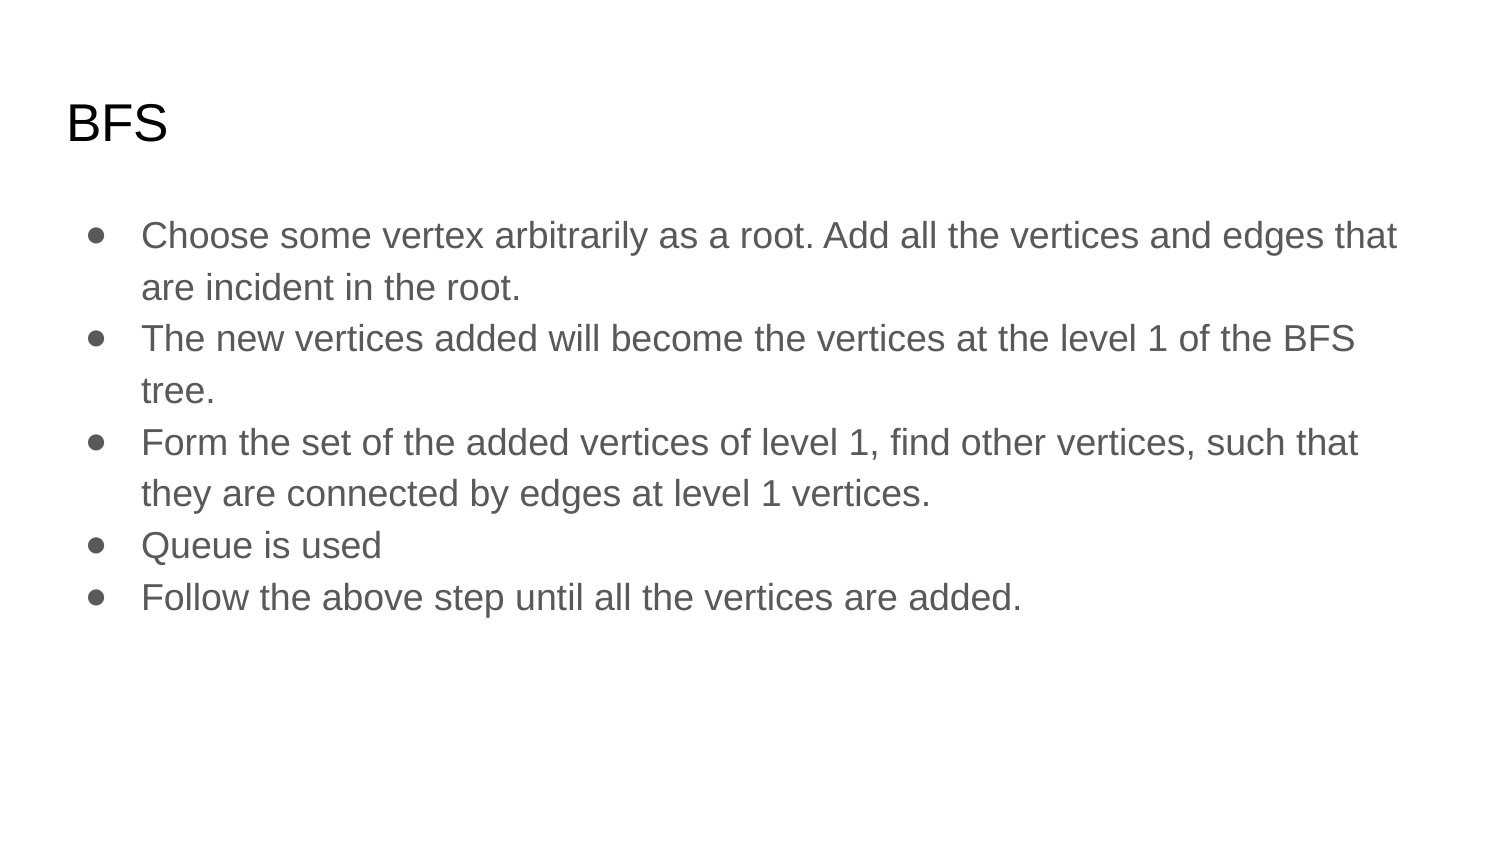

# BFS
Choose some vertex arbitrarily as a root. Add all the vertices and edges that are incident in the root.
The new vertices added will become the vertices at the level 1 of the BFS tree.
Form the set of the added vertices of level 1, find other vertices, such that they are connected by edges at level 1 vertices.
Queue is used
Follow the above step until all the vertices are added.